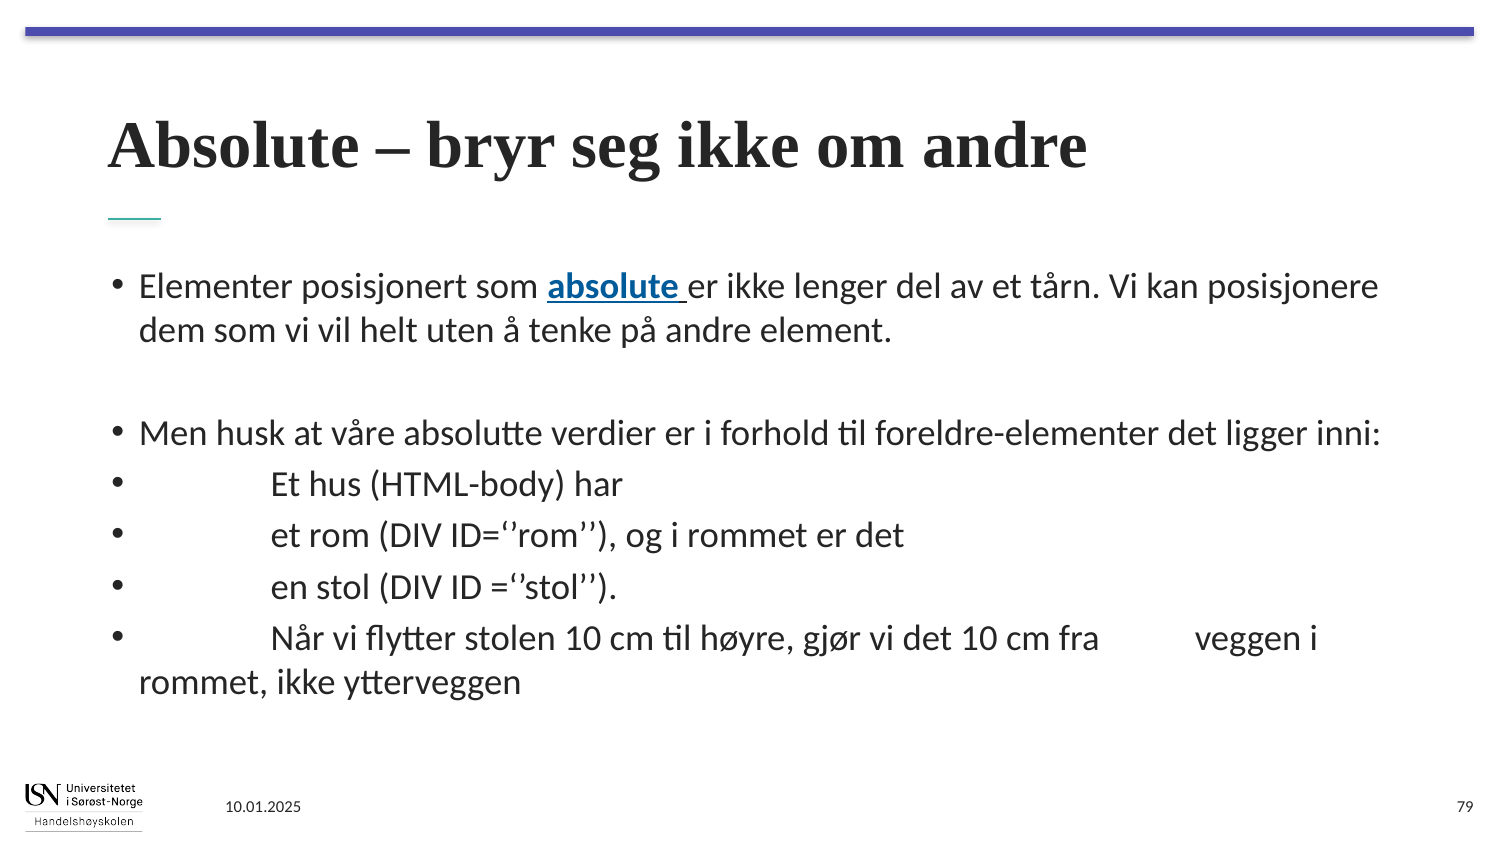

# Absolute – bryr seg ikke om andre
Elementer posisjonert som absolute er ikke lenger del av et tårn. Vi kan posisjonere dem som vi vil helt uten å tenke på andre element.

Men husk at våre absolutte verdier er i forhold til foreldre-elementer det ligger inni:
	Et hus (HTML-body) har
	et rom (DIV ID=‘’rom’’), og i rommet er det
	en stol (DIV ID =‘’stol’’).
	Når vi flytter stolen 10 cm til høyre, gjør vi det 10 cm fra 	veggen i rommet, ikke ytterveggen
10.01.2025
79